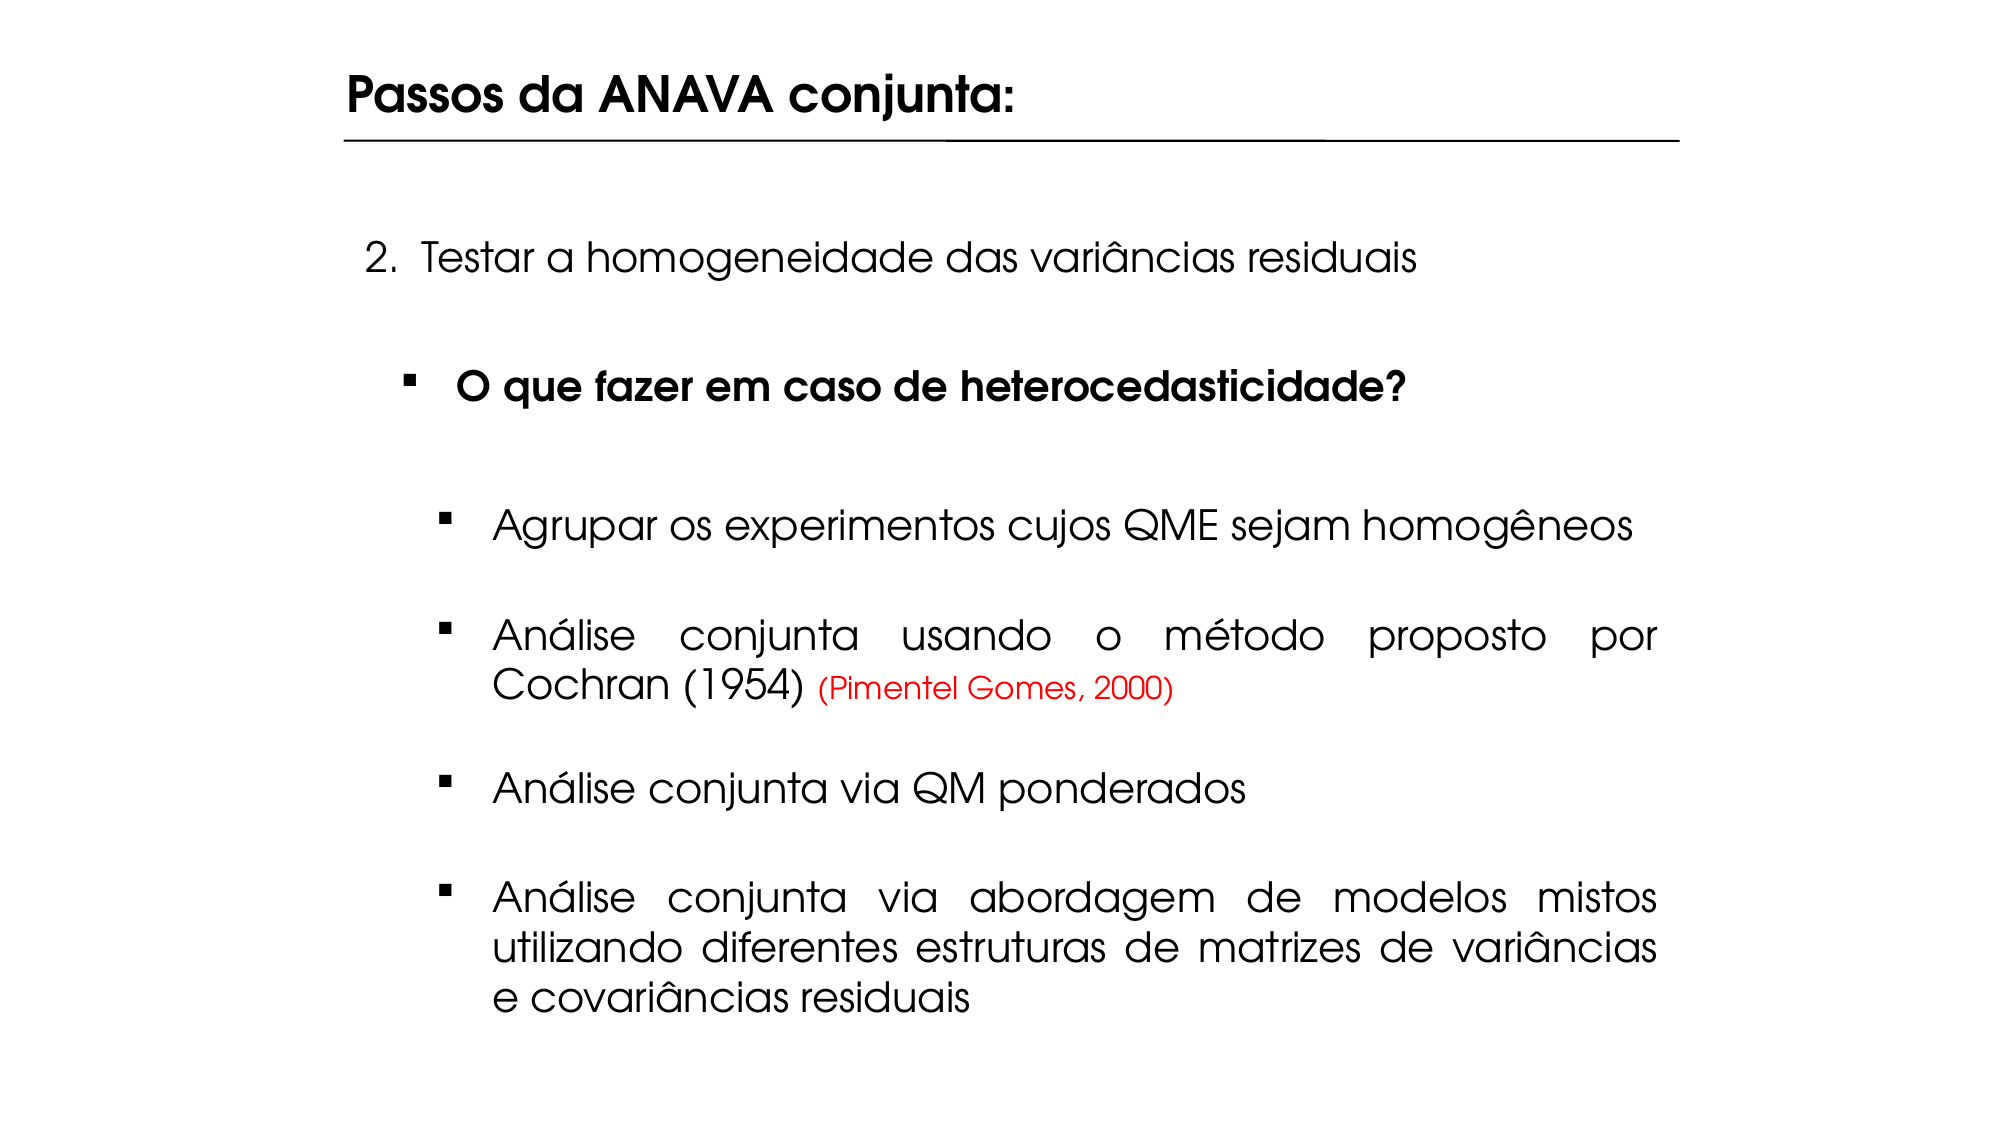

Passos da ANAVA conjunta:
Testar a homogeneidade das variâncias residuais
O que fazer em caso de heterocedasticidade?
Agrupar os experimentos cujos QME sejam homogêneos
Análise conjunta usando o método proposto por Cochran (1954) (Pimentel Gomes, 2000)
Análise conjunta via QM ponderados
Análise conjunta via abordagem de modelos mistos utilizando diferentes estruturas de matrizes de variâncias e covariâncias residuais